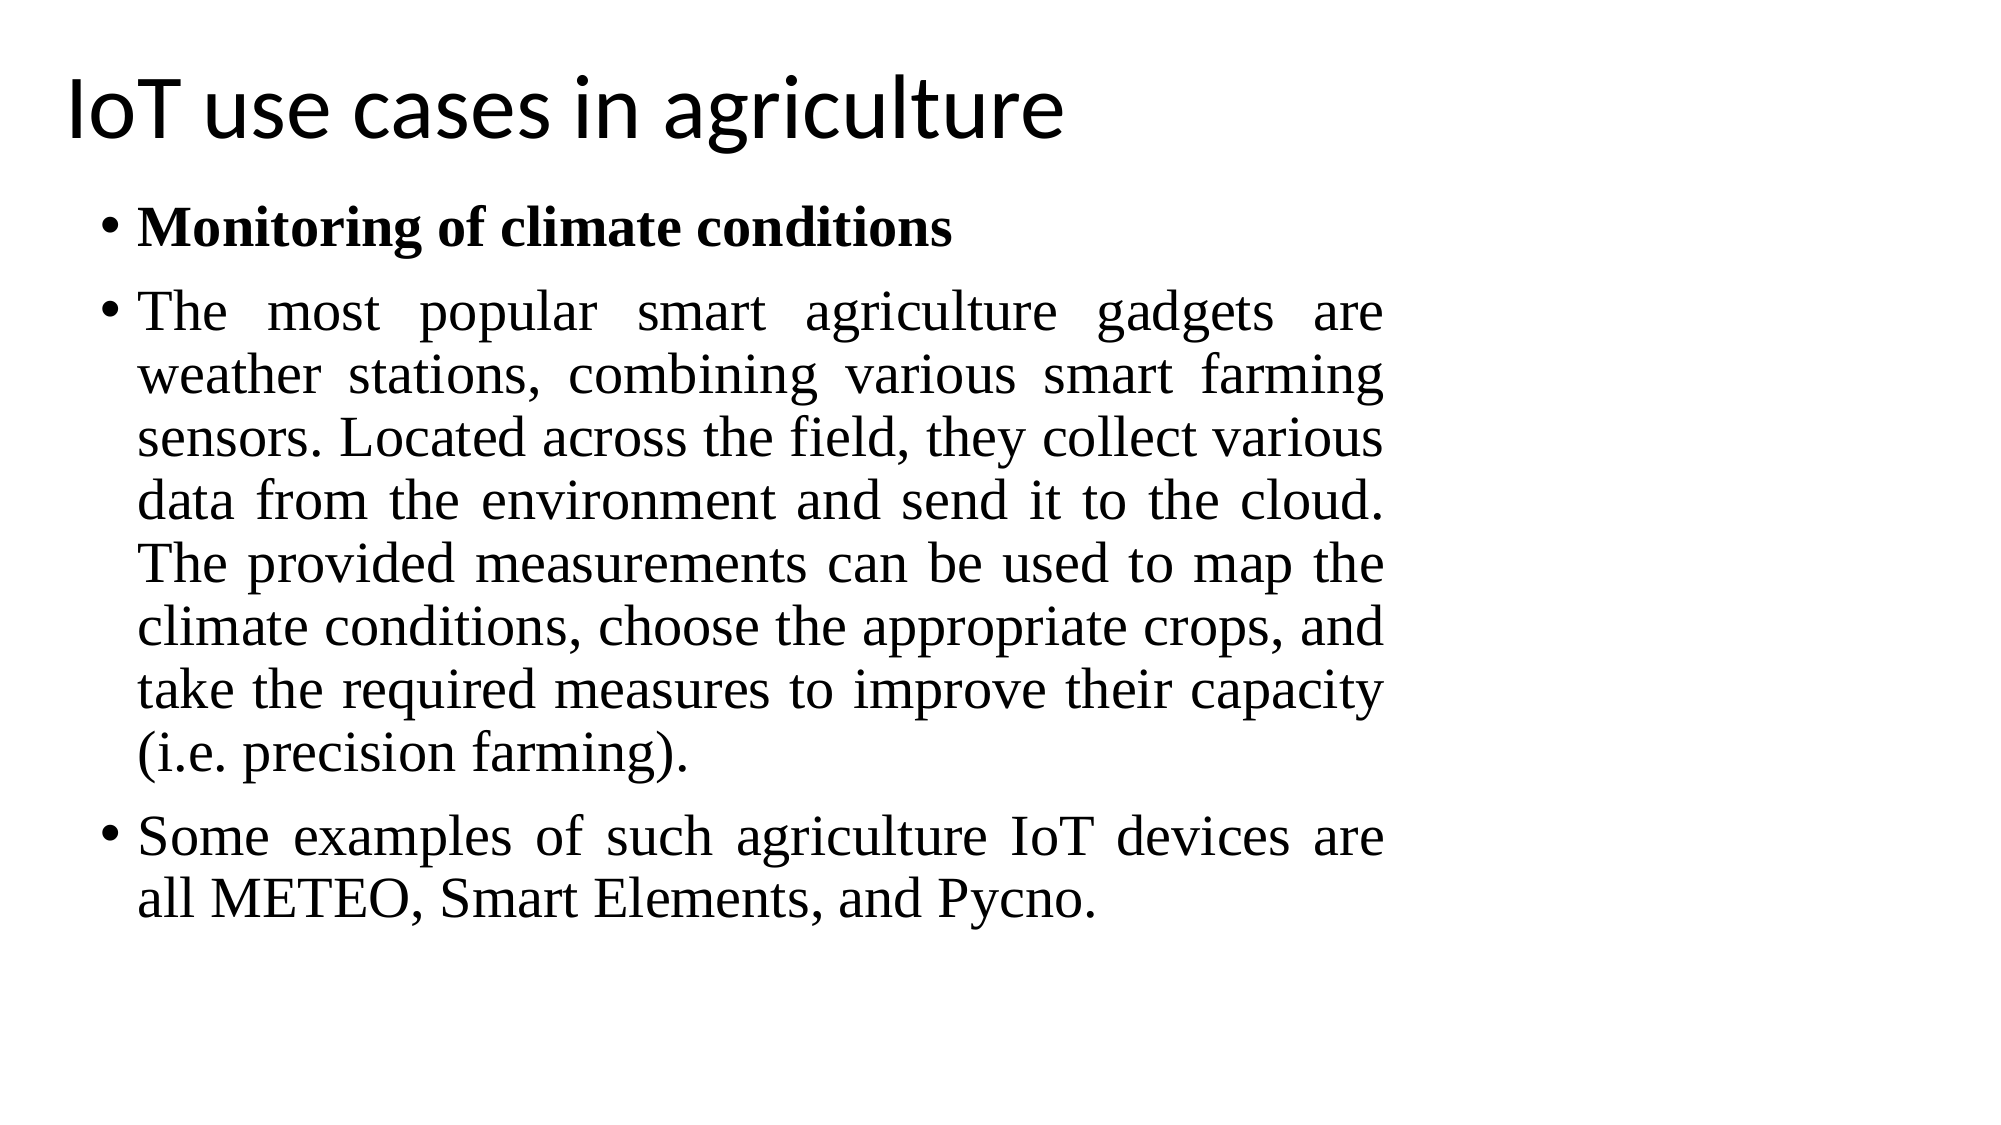

# IoT use cases in agriculture
Monitoring of climate conditions
The most popular smart agriculture gadgets are weather stations, combining various smart farming sensors. Located across the field, they collect various data from the environment and send it to the cloud. The provided measurements can be used to map the climate conditions, choose the appropriate crops, and take the required measures to improve their capacity (i.e. precision farming).
Some examples of such agriculture IoT devices are all METEO, Smart Elements, and Pycno.